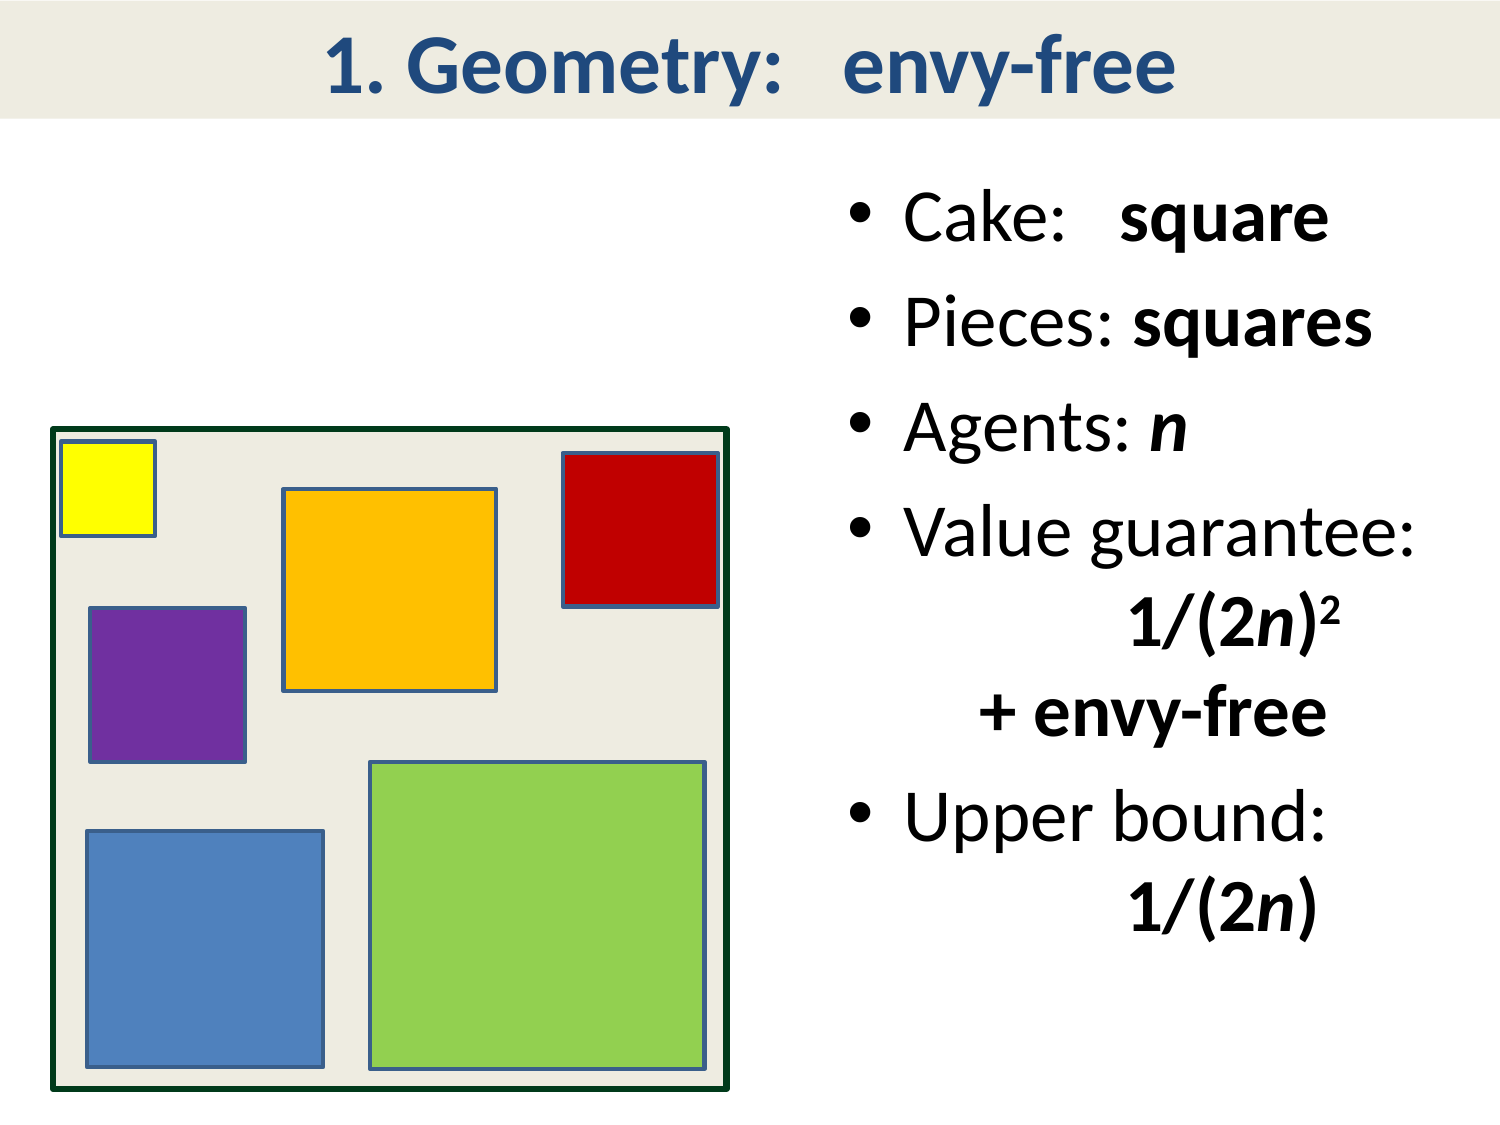

# 1. Geometry:   envy-free
Cake:   square
Pieces: squares
Agents: n
Value guarantee:
             1/(2n)2
       + envy-free
Upper bound:
             1/(2n)